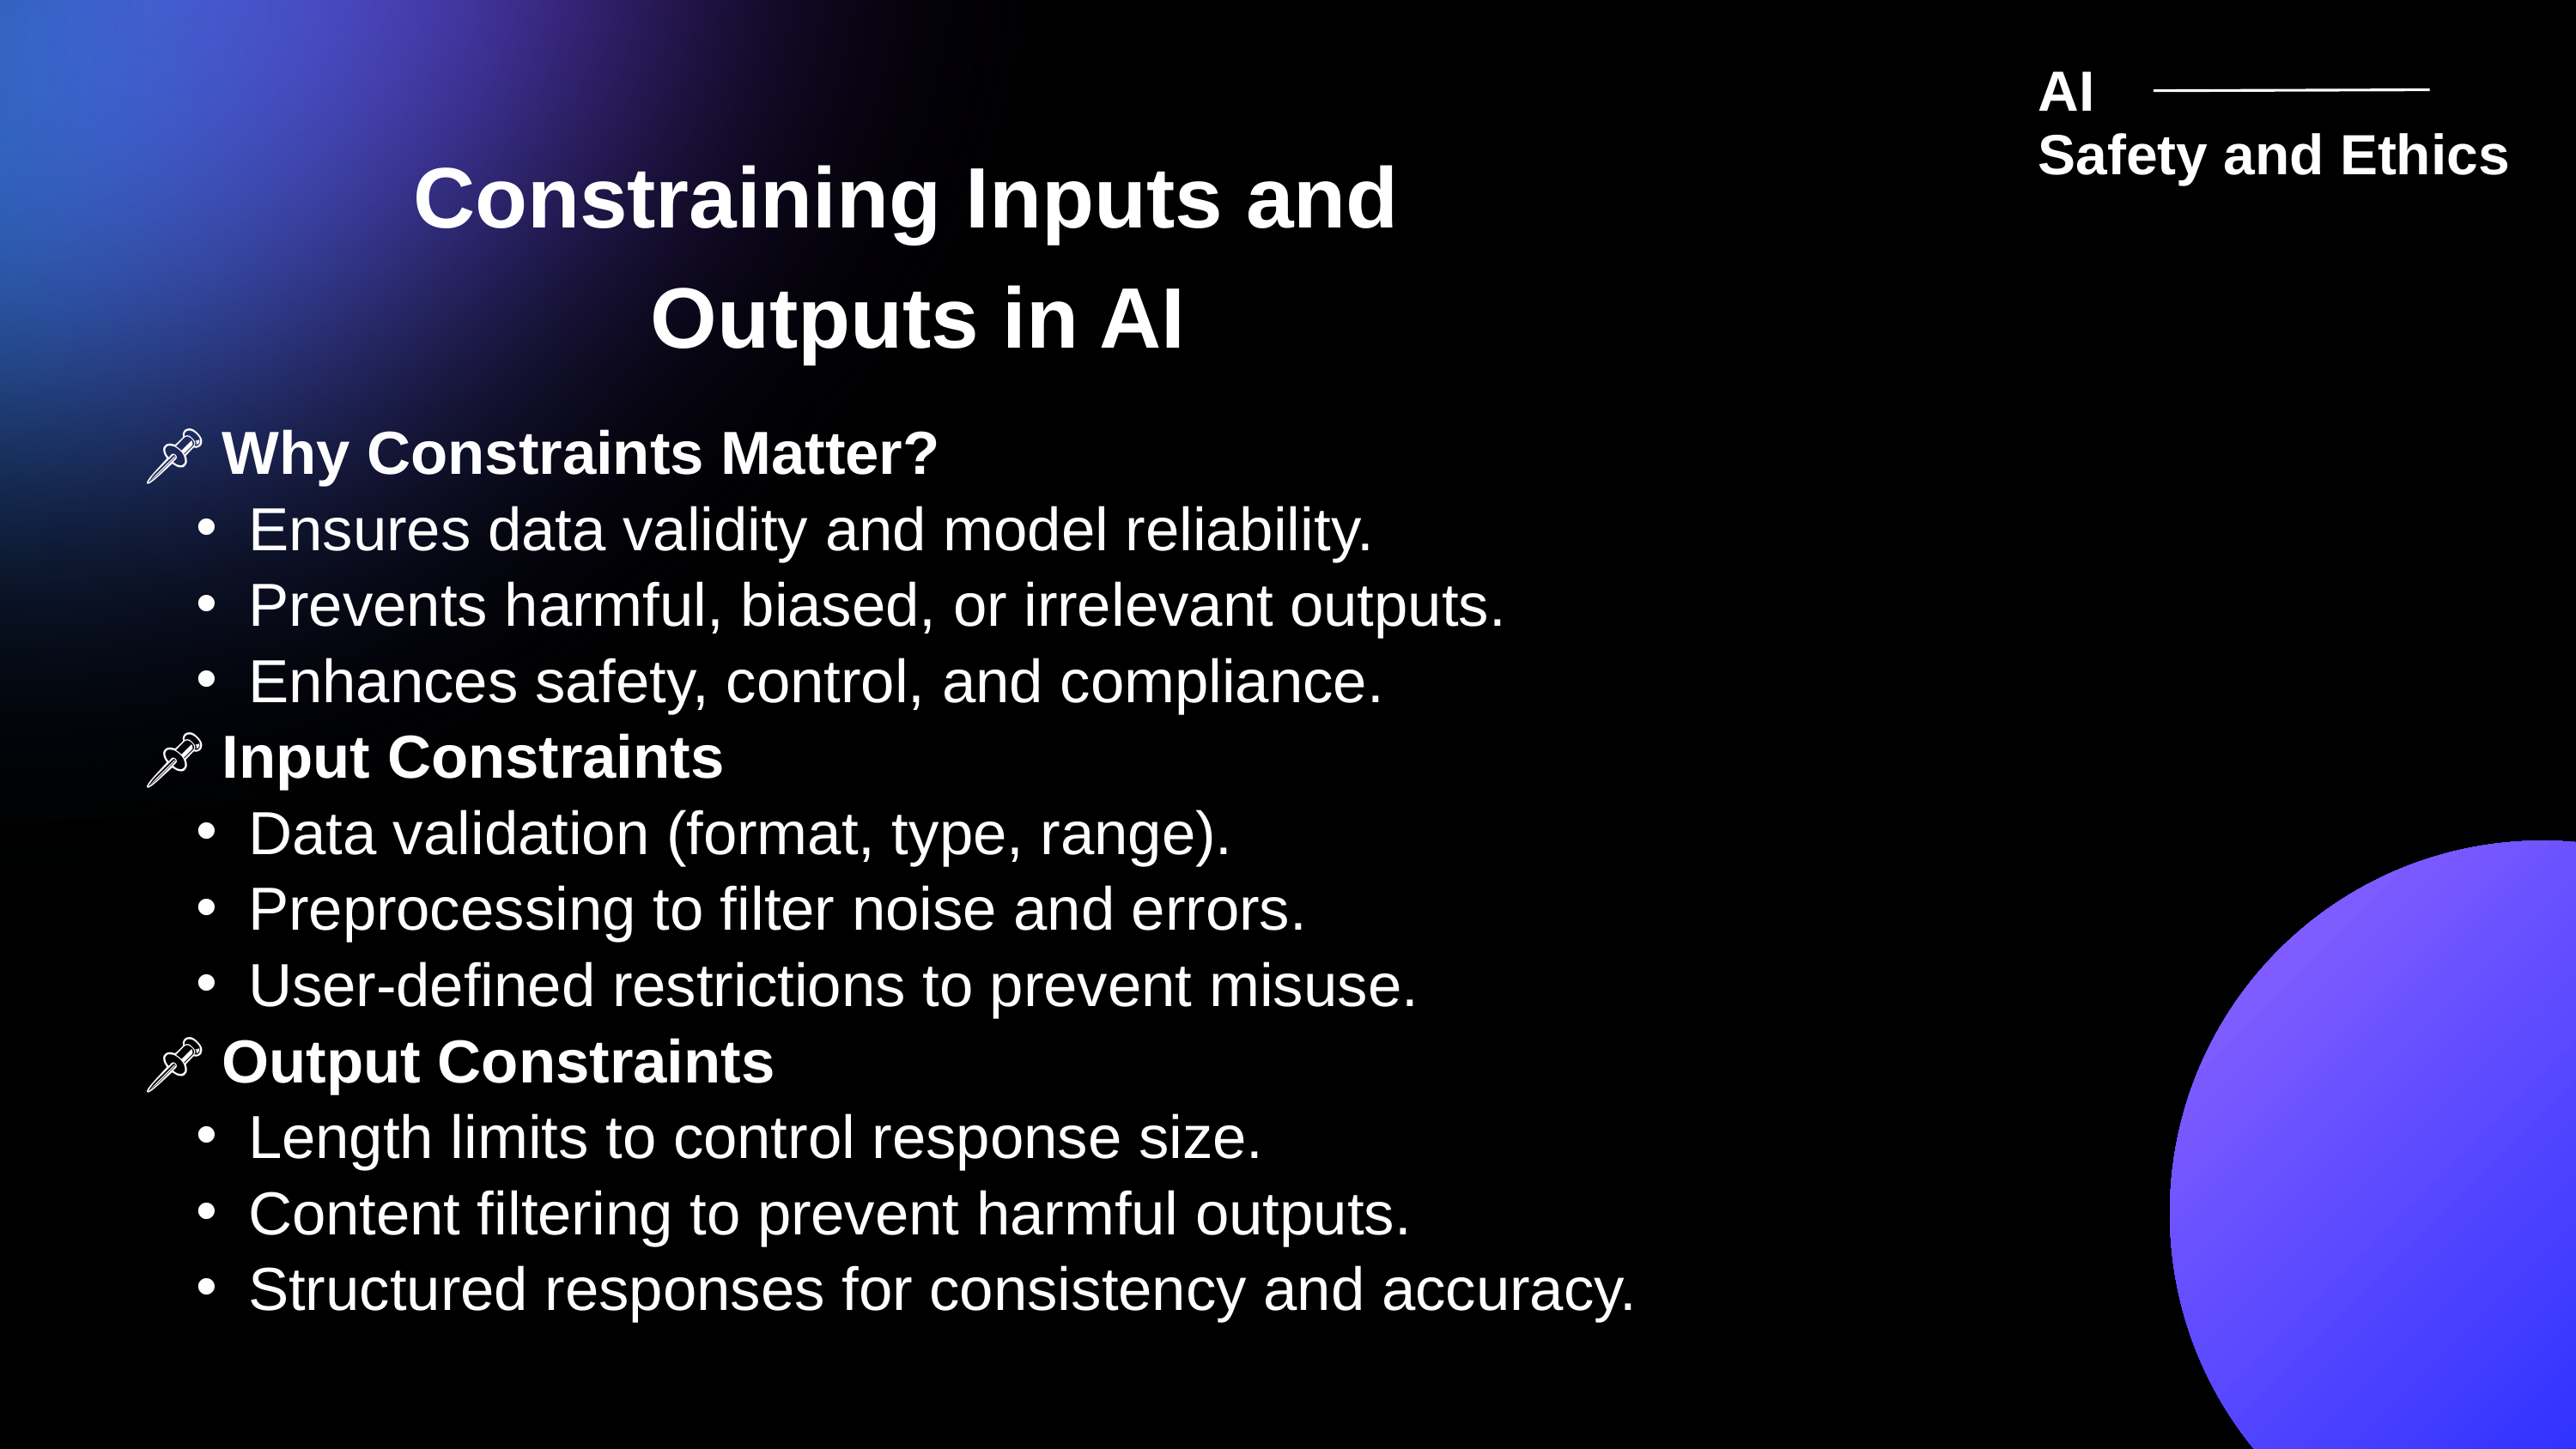

AI                      Safety and Ethics

Constraining Inputs and
Outputs in AI
📌 Why Constraints Matter?
Ensures data validity and model reliability.
Prevents harmful, biased, or irrelevant outputs.
Enhances safety, control, and compliance.
📌 Input Constraints
Data validation (format, type, range).
Preprocessing to filter noise and errors.
User-defined restrictions to prevent misuse.
📌 Output Constraints
Length limits to control response size.
Content filtering to prevent harmful outputs.
Structured responses for consistency and accuracy.